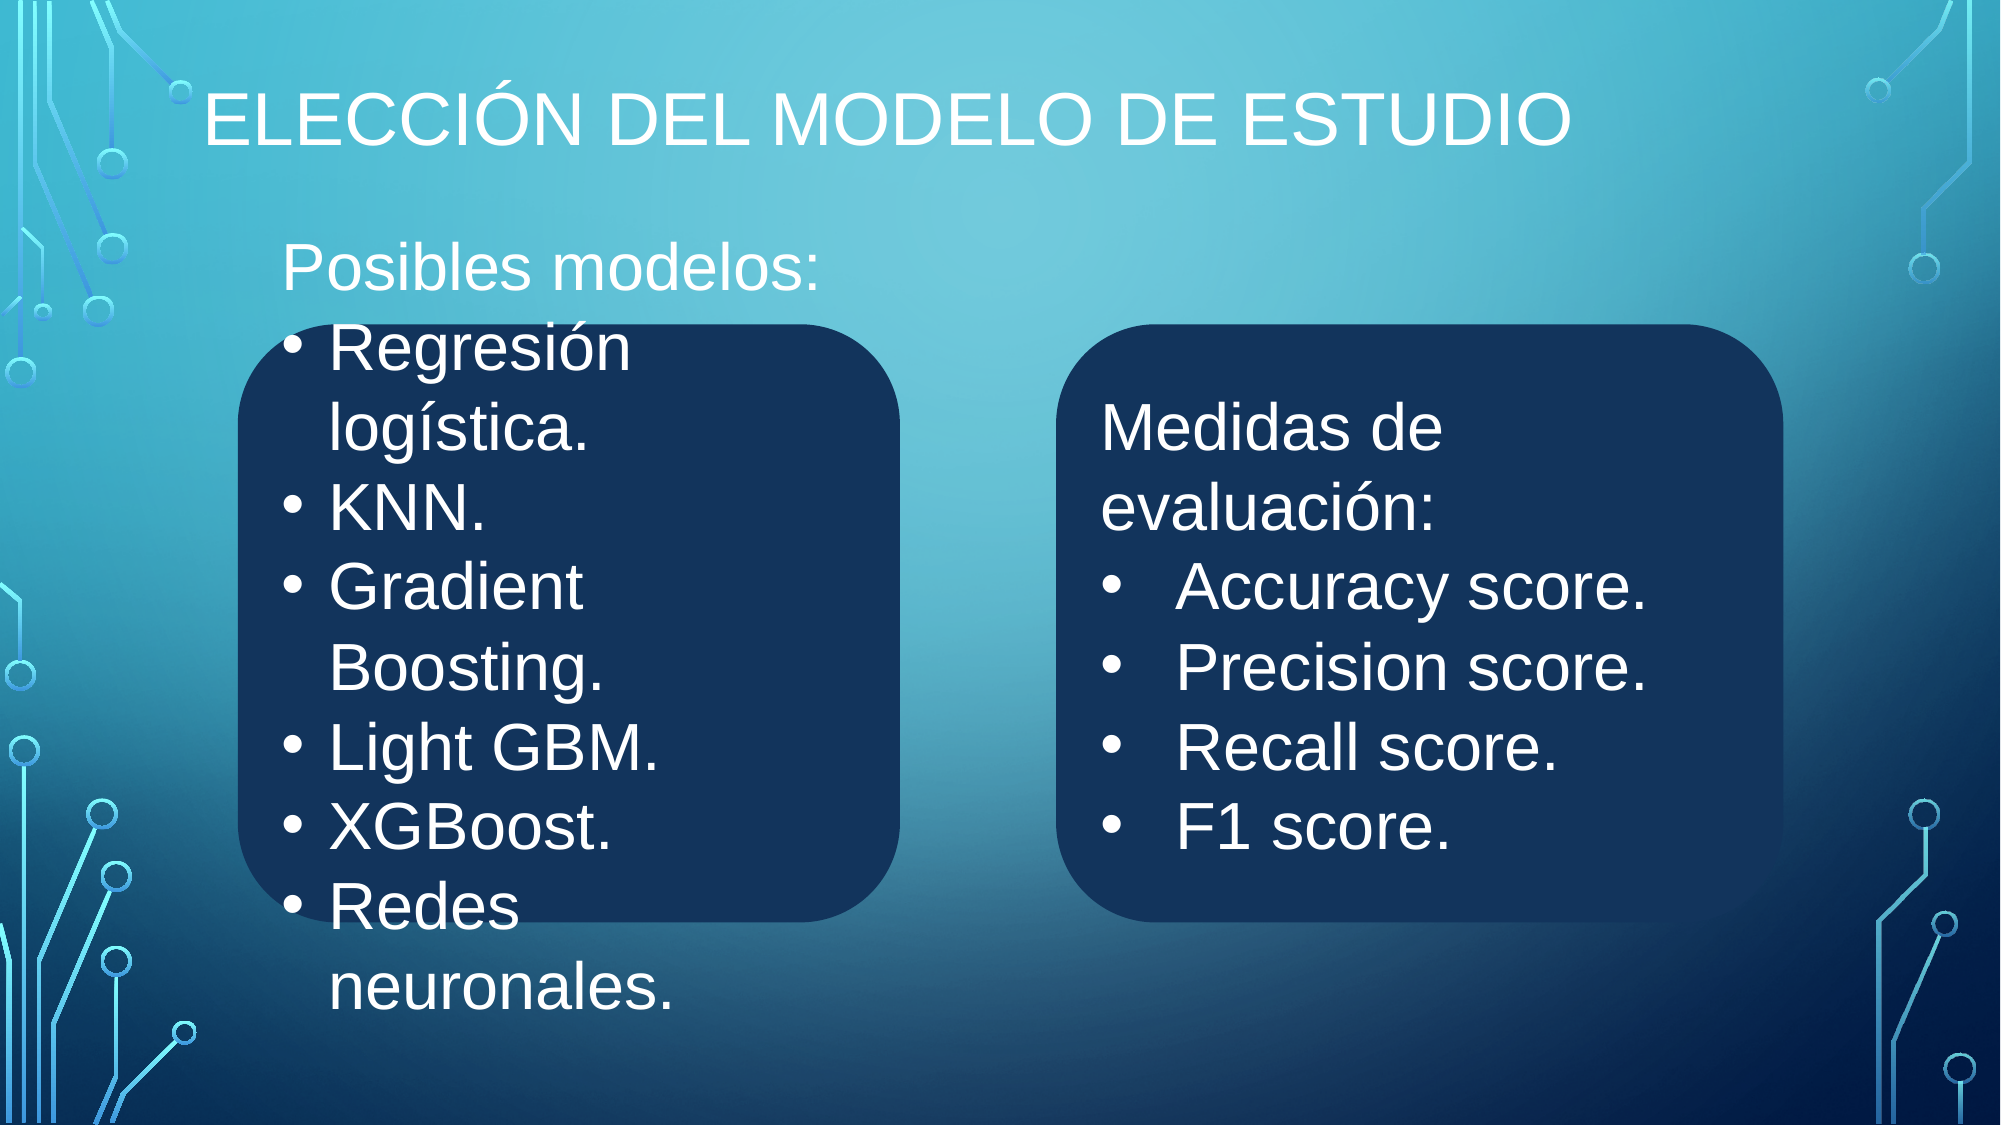

# ELECCIÓN DEL MODELO DE ESTUDIO
Medidas de evaluación:
Accuracy score.
Precision score.
Recall score.
F1 score.
Posibles modelos:
Regresión logística.
KNN.
Gradient Boosting.
Light GBM.
XGBoost.
Redes neuronales.